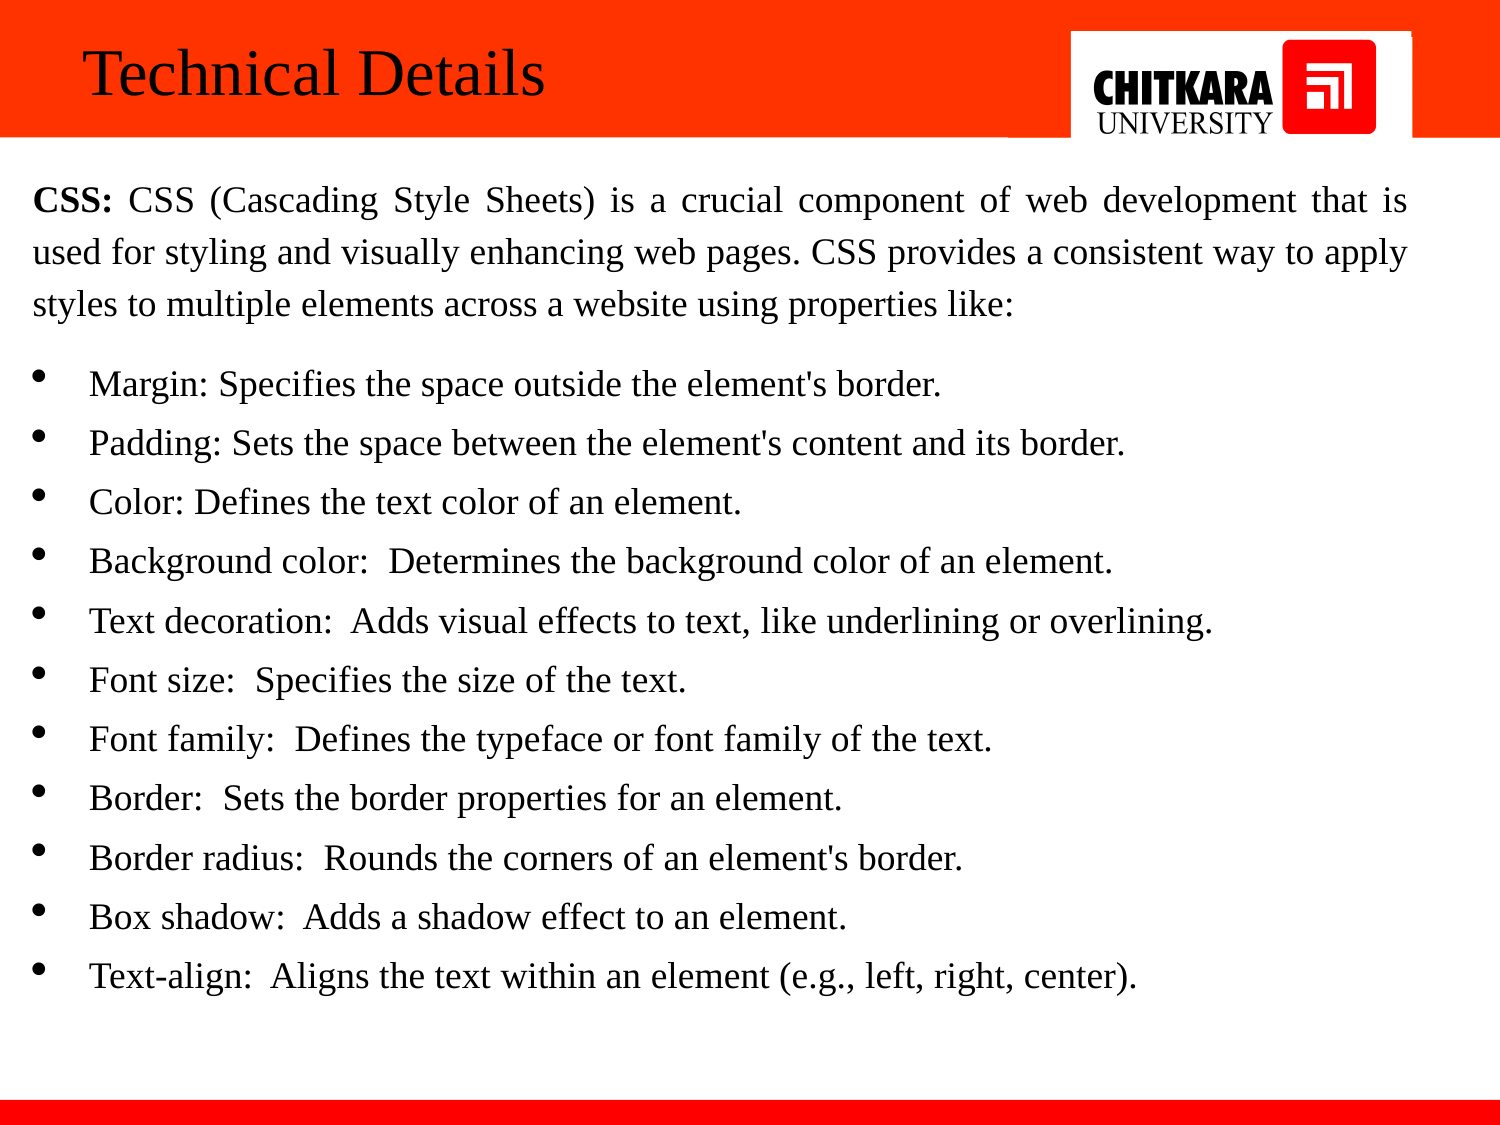

# Technical Details
CSS: CSS (Cascading Style Sheets) is a crucial component of web development that is used for styling and visually enhancing web pages. CSS provides a consistent way to apply styles to multiple elements across a website using properties like:
Margin: Specifies the space outside the element's border.
Padding: Sets the space between the element's content and its border.
Color: Defines the text color of an element.
Background color:  Determines the background color of an element.
Text decoration:  Adds visual effects to text, like underlining or overlining.
Font size:  Specifies the size of the text.
Font family:  Defines the typeface or font family of the text.
Border:  Sets the border properties for an element.
Border radius:  Rounds the corners of an element's border.
Box shadow:  Adds a shadow effect to an element.
Text-align:  Aligns the text within an element (e.g., left, right, center).